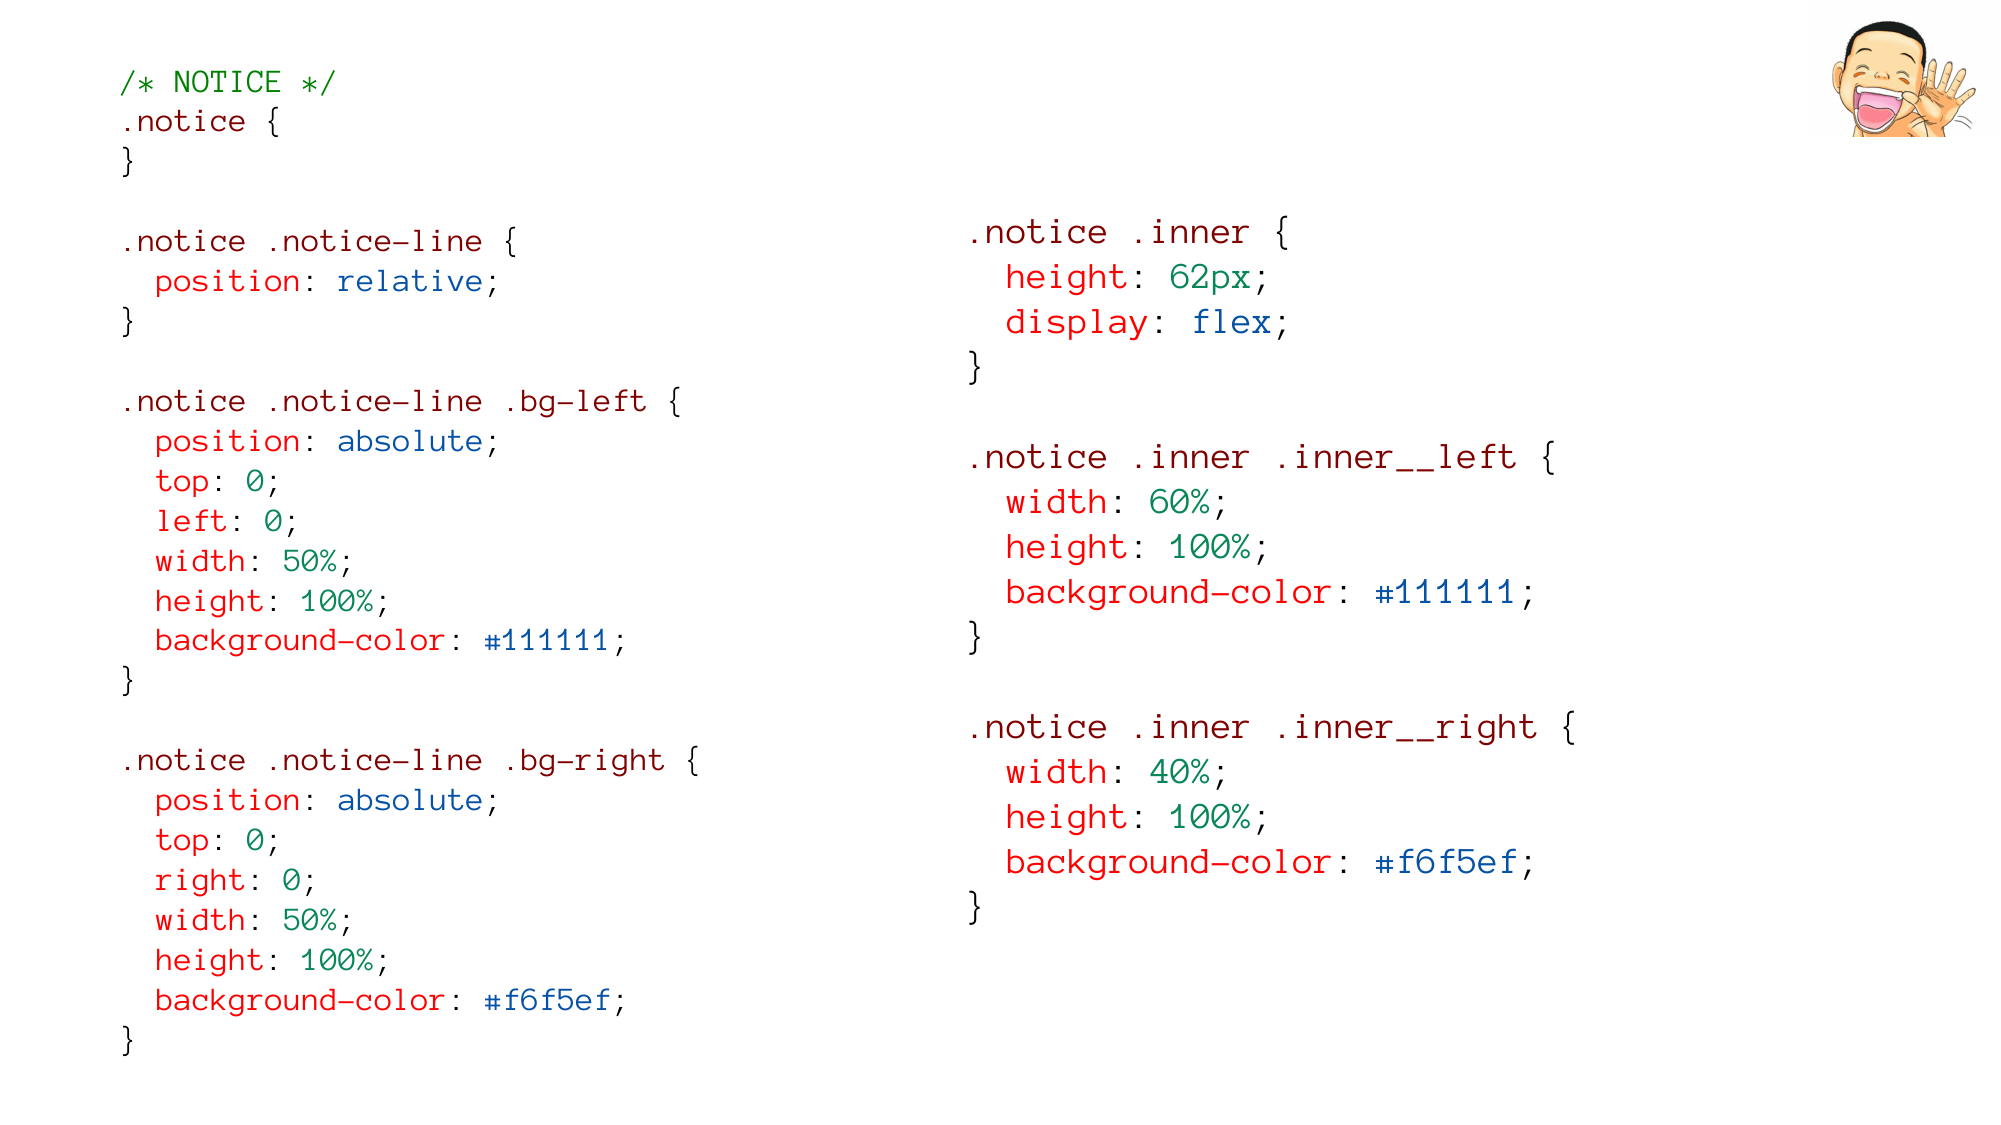

/* NOTICE */
.notice {
}
.notice .notice-line {
  position: relative;
}
.notice .notice-line .bg-left {
  position: absolute;
  top: 0;
  left: 0;
  width: 50%;
  height: 100%;
  background-color: #111111;
}
.notice .notice-line .bg-right {
  position: absolute;
  top: 0;
  right: 0;
  width: 50%;
  height: 100%;
  background-color: #f6f5ef;
}
.notice .inner {
  height: 62px;
  display: flex;
}
.notice .inner .inner__left {
  width: 60%;
  height: 100%;
  background-color: #111111;
}
.notice .inner .inner__right {
  width: 40%;
  height: 100%;
  background-color: #f6f5ef;
}